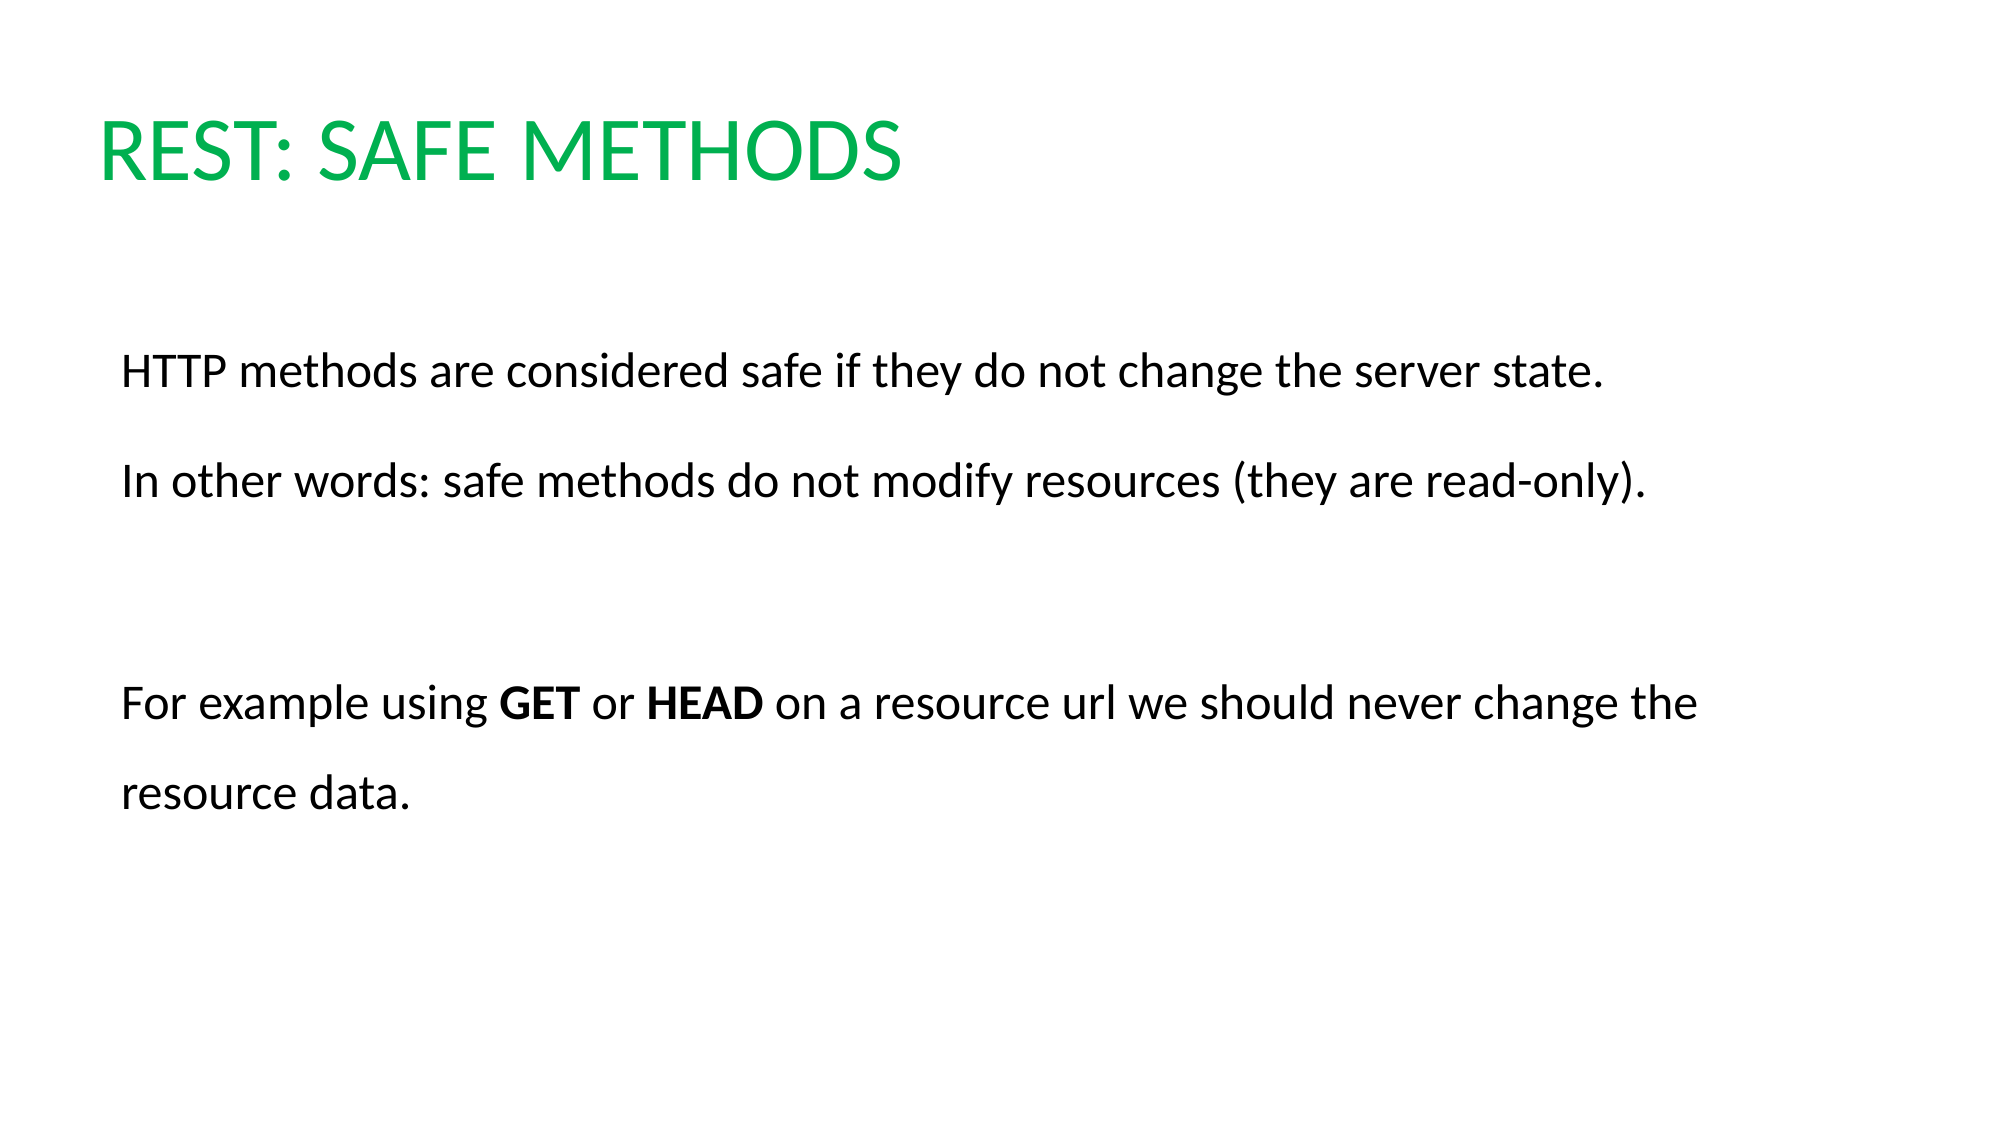

# REST: SAFE METHODS
HTTP methods are considered safe if they do not change the server state.
In other words: safe methods do not modify resources (they are read-only).

For example using GET or HEAD on a resource url we should never change the resource data.